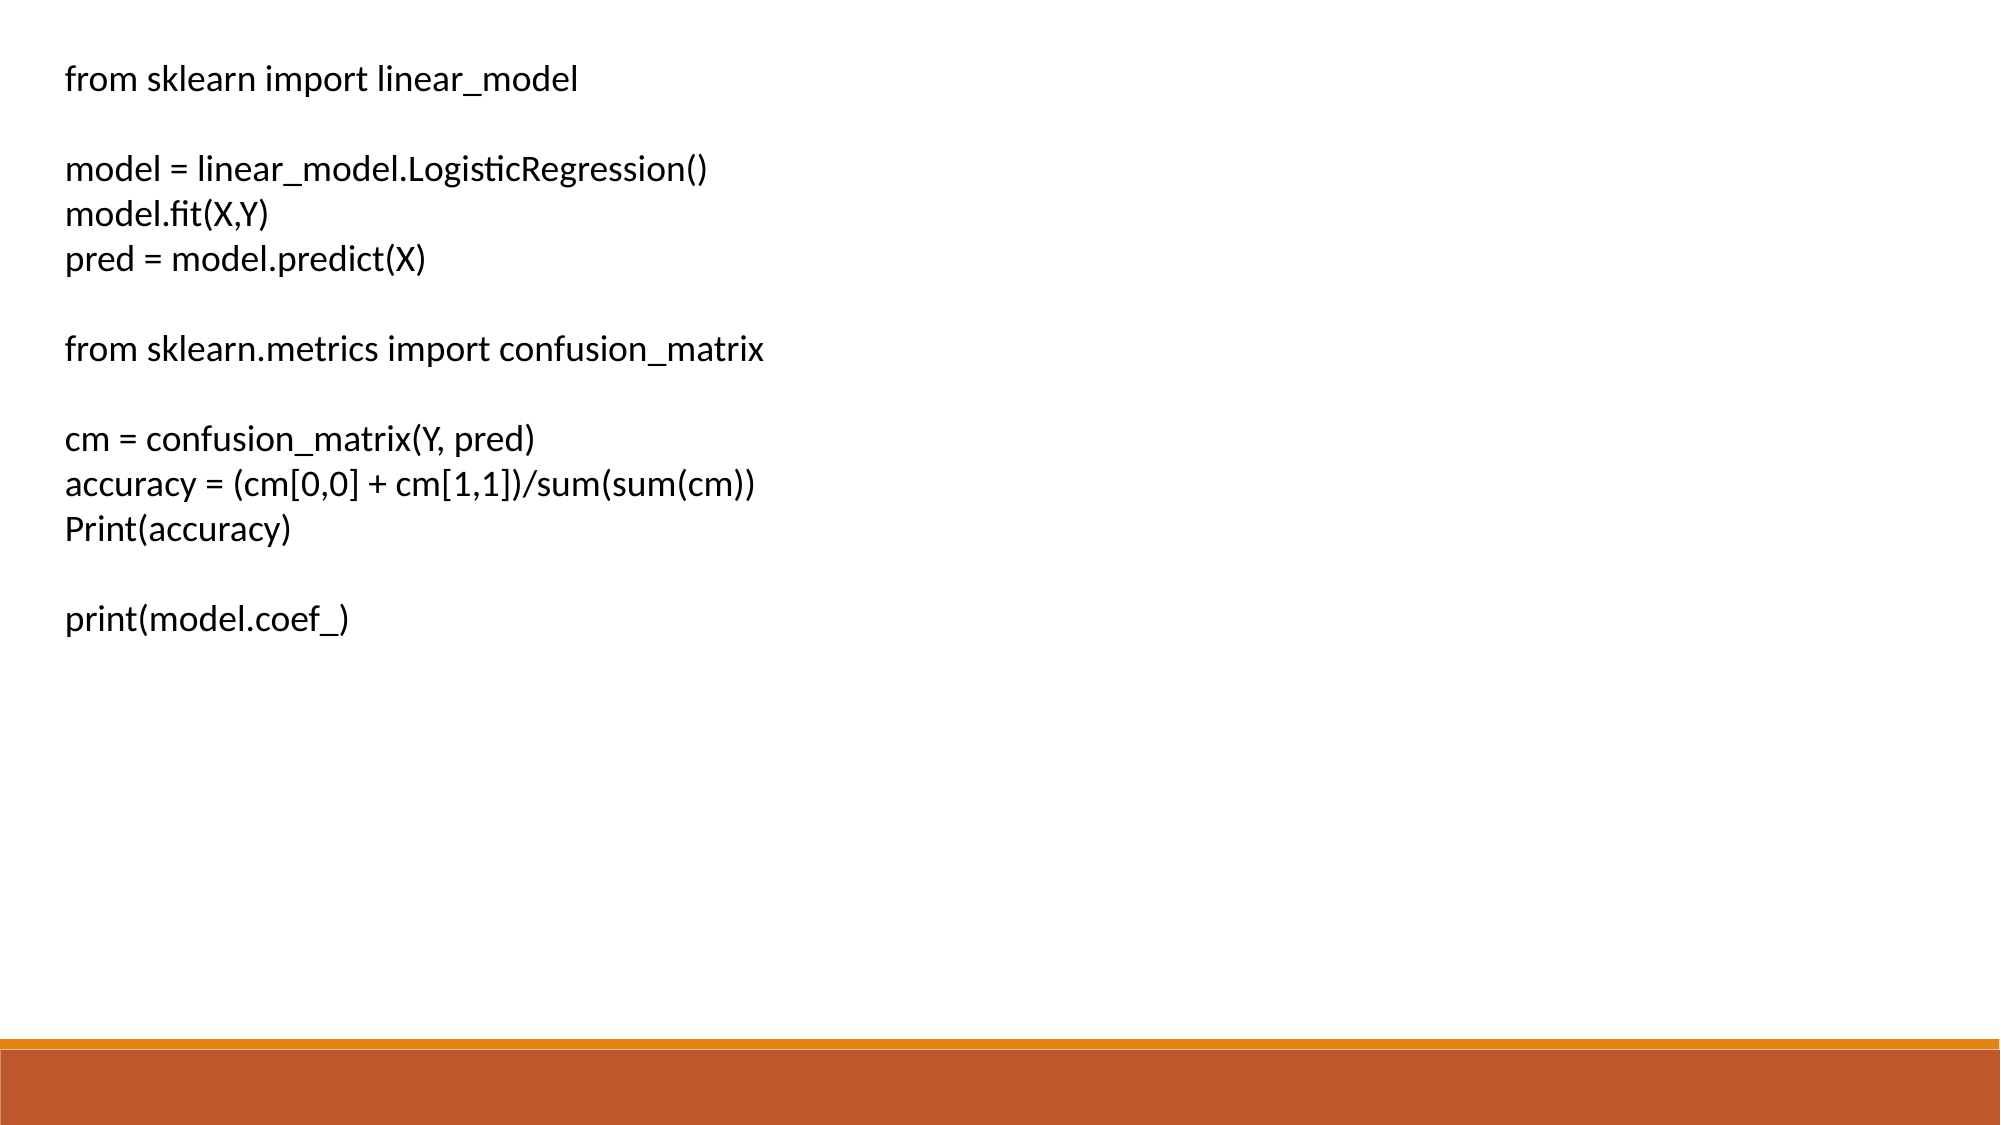

from sklearn import linear_model

model = linear_model.LogisticRegression()
model.fit(X,Y)
pred = model.predict(X)

from sklearn.metrics import confusion_matrix

cm = confusion_matrix(Y, pred)
accuracy = (cm[0,0] + cm[1,1])/sum(sum(cm))
Print(accuracy)

print(model.coef_)